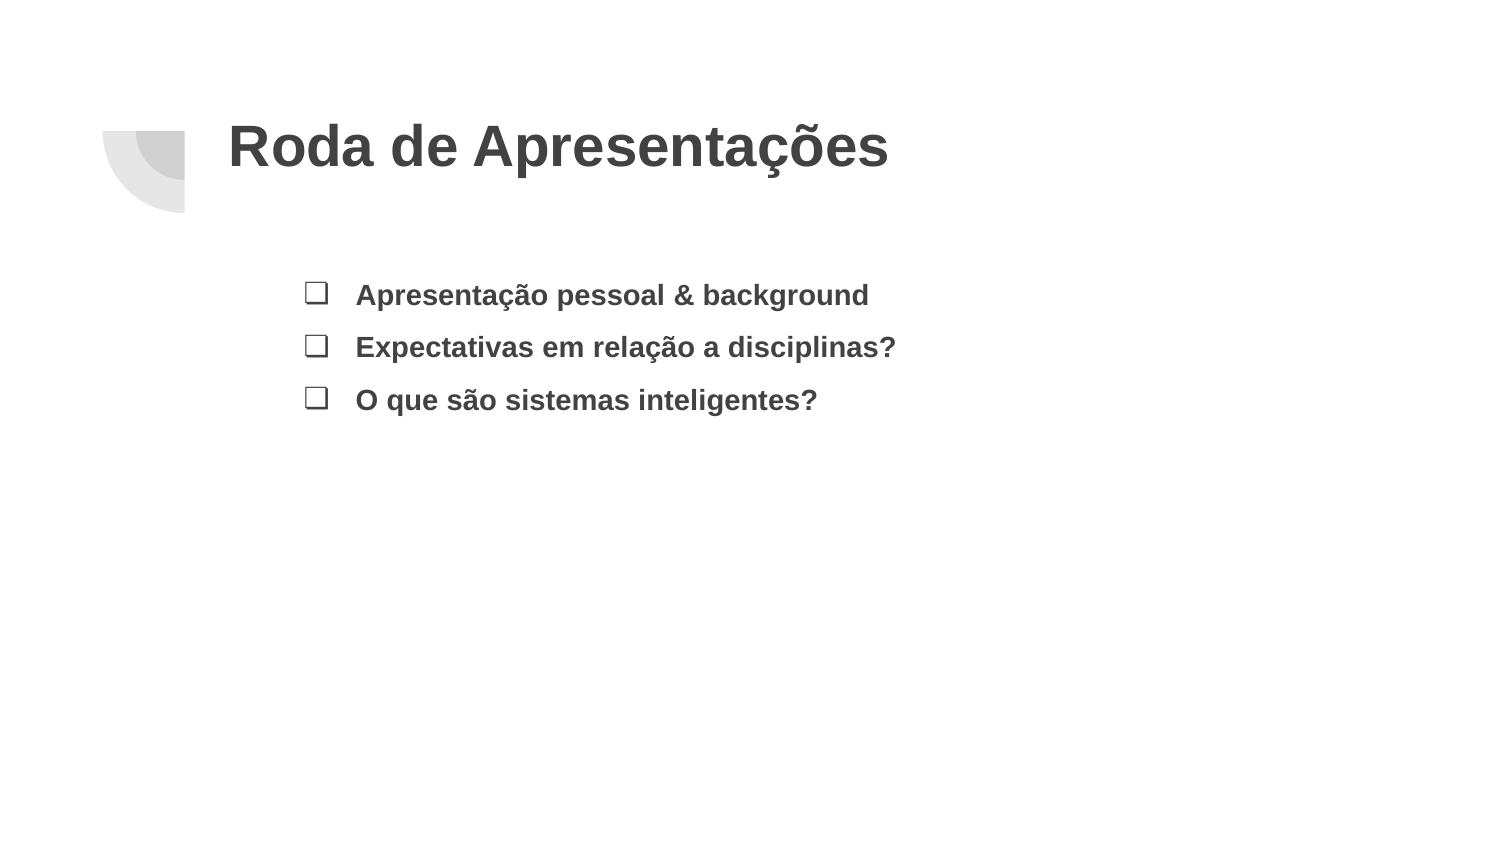

# Roda de Apresentações
Apresentação pessoal & background
Expectativas em relação a disciplinas?
O que são sistemas inteligentes?